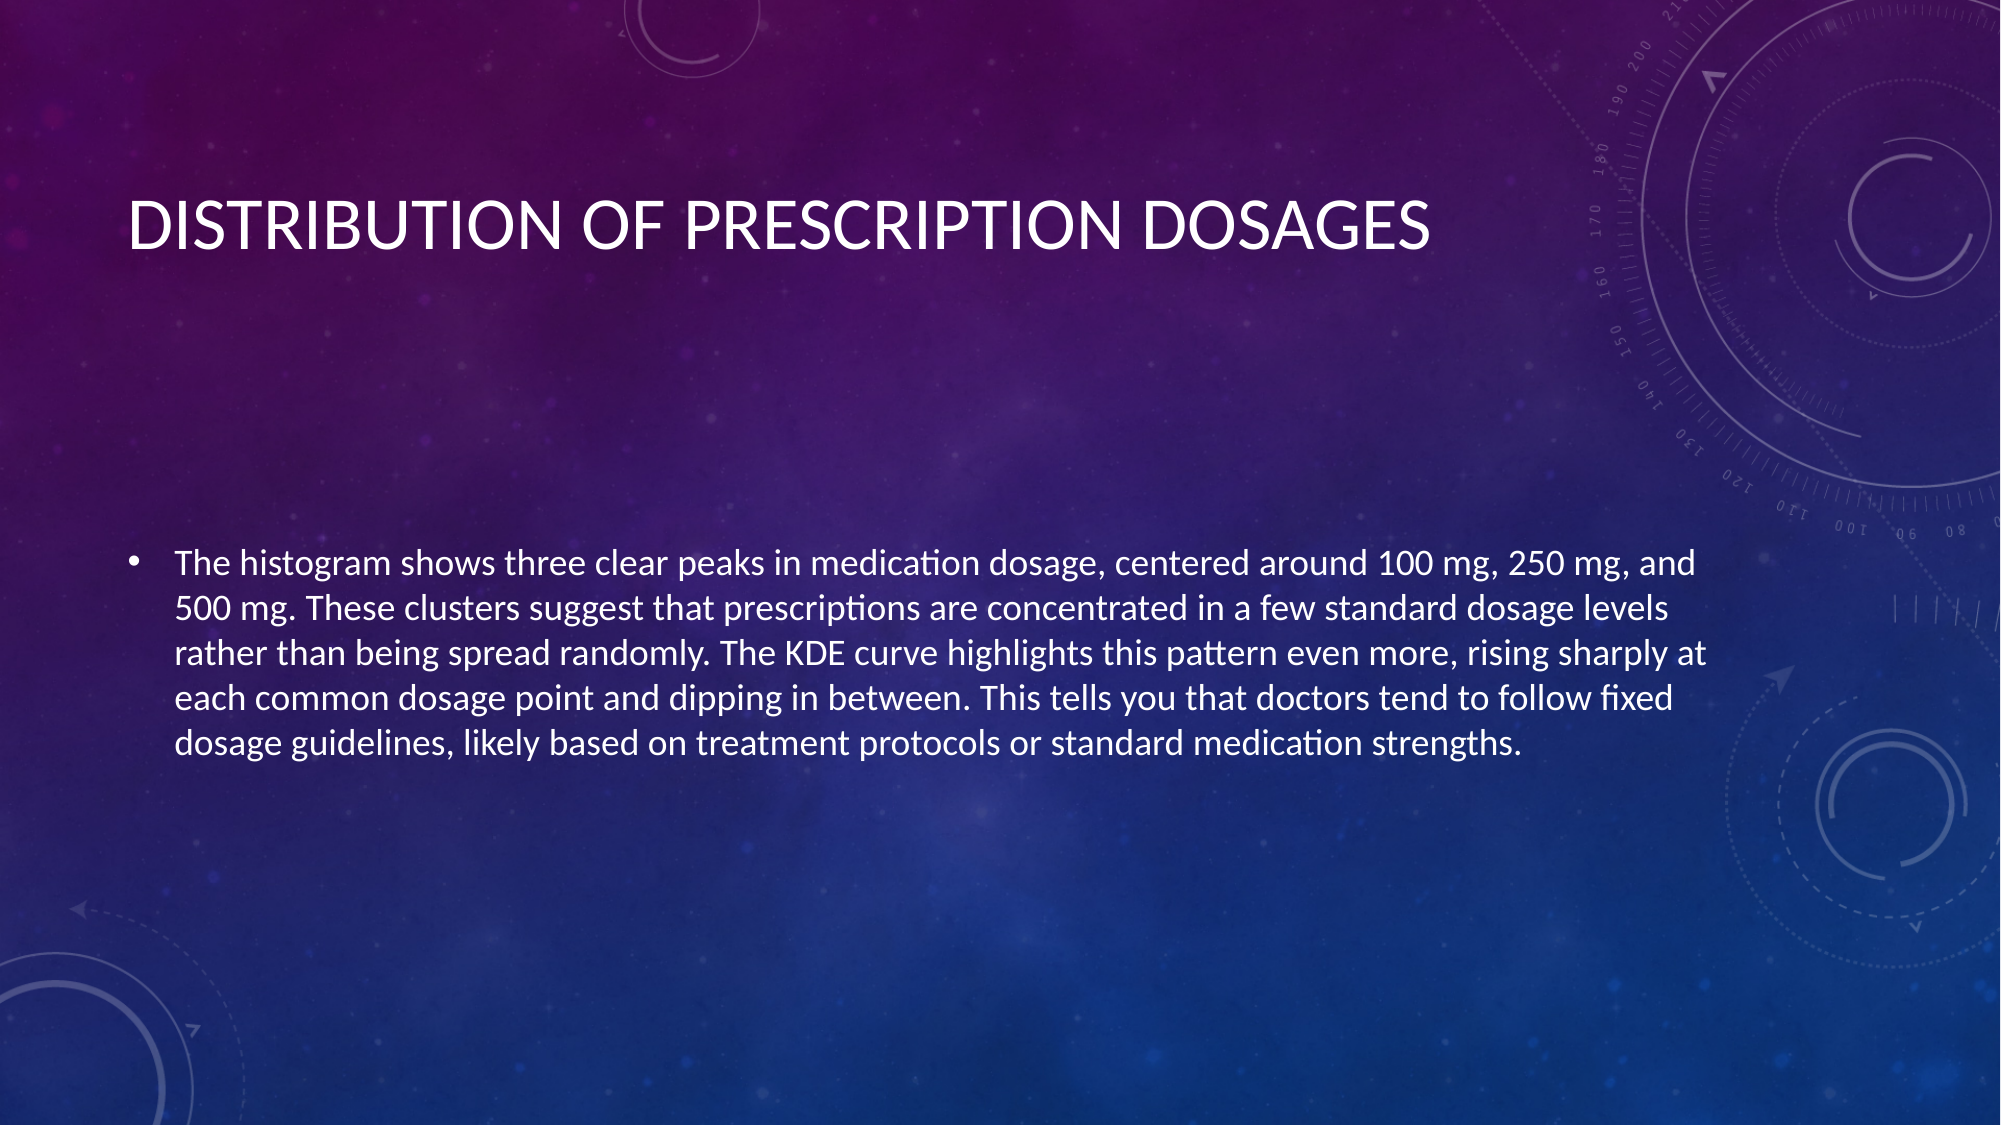

# Distribution of Prescription Dosages
The histogram shows three clear peaks in medication dosage, centered around 100 mg, 250 mg, and 500 mg. These clusters suggest that prescriptions are concentrated in a few standard dosage levels rather than being spread randomly. The KDE curve highlights this pattern even more, rising sharply at each common dosage point and dipping in between. This tells you that doctors tend to follow fixed dosage guidelines, likely based on treatment protocols or standard medication strengths.